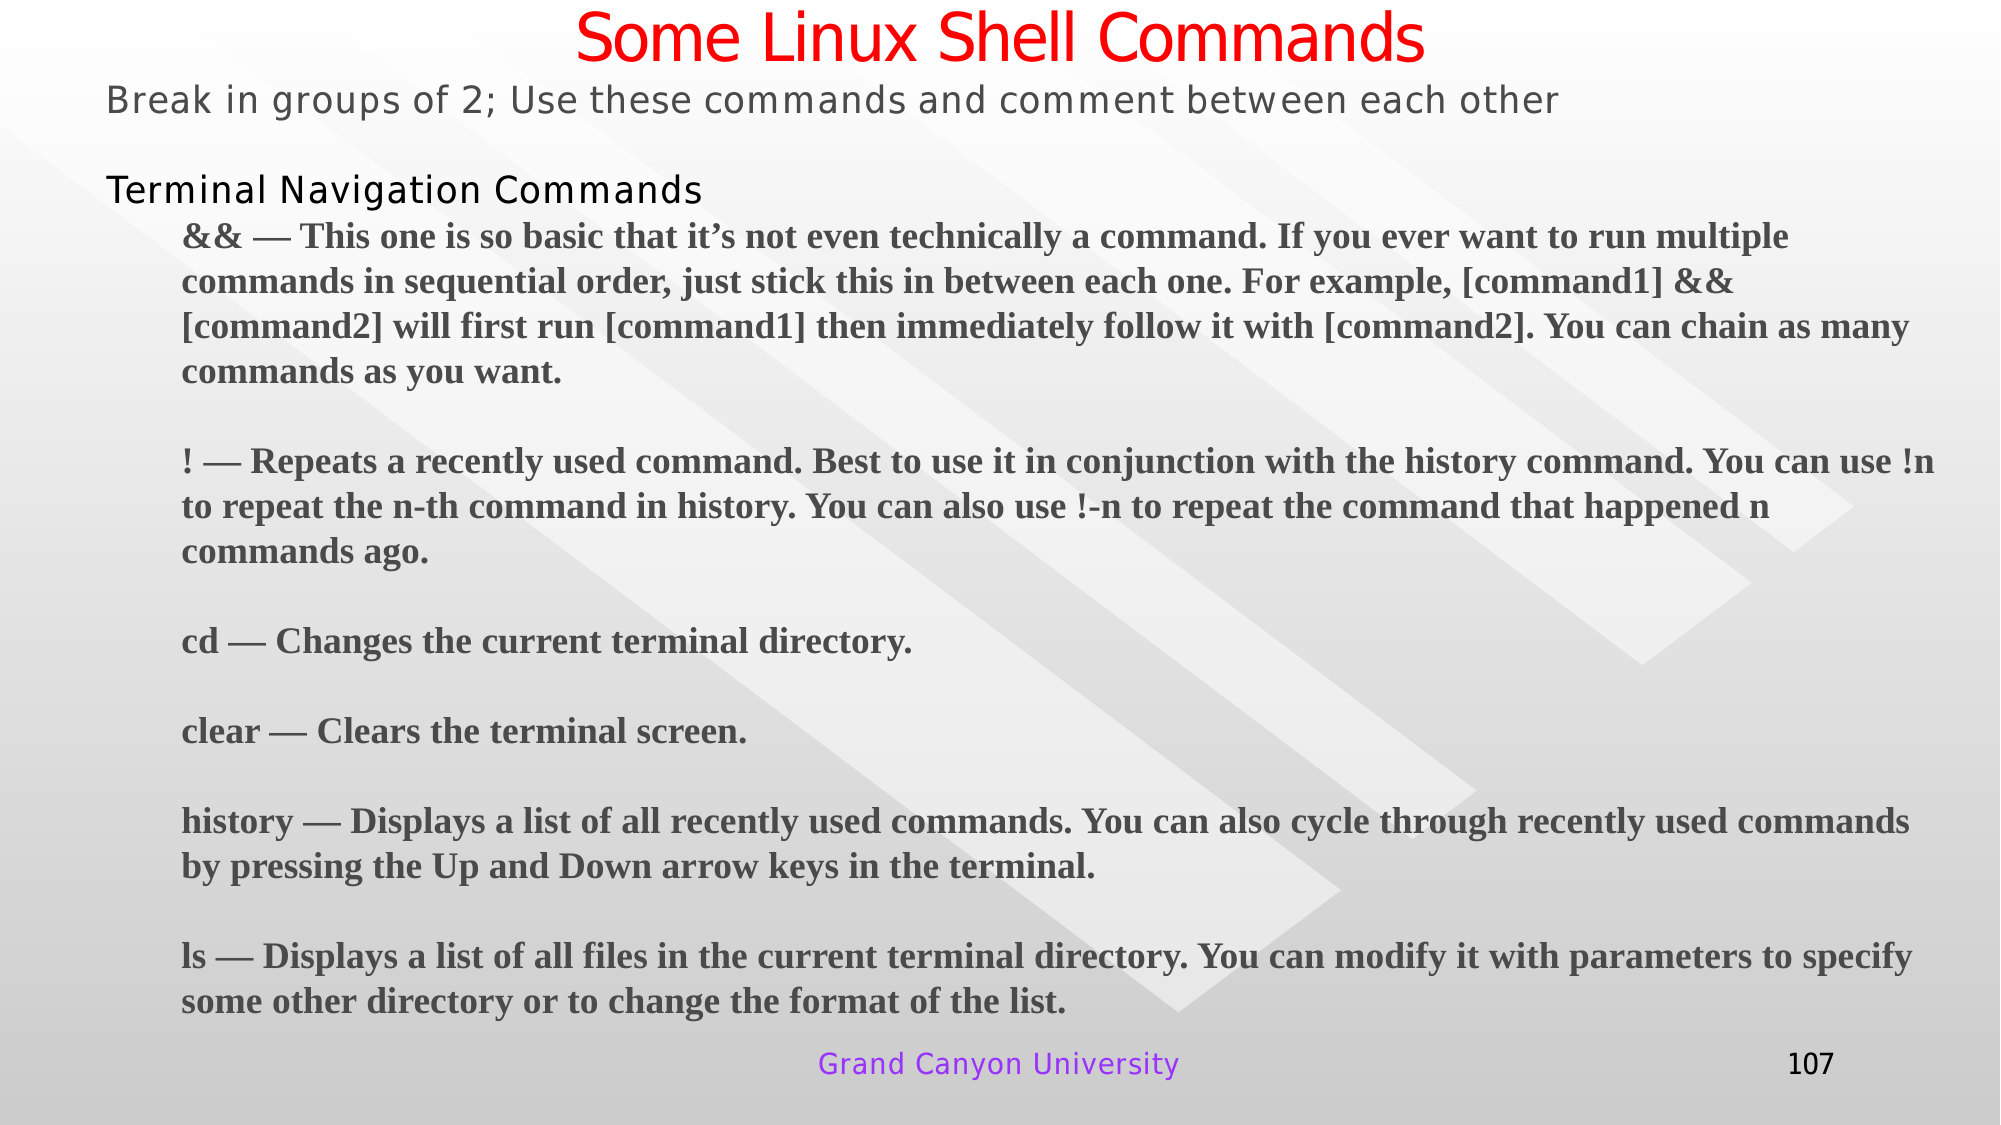

# Some Linux Shell Commands
Break in groups of 2; Use these commands and comment between each other

Terminal Navigation Commands
&& — This one is so basic that it’s not even technically a command. If you ever want to run multiple commands in sequential order, just stick this in between each one. For example, [command1] && [command2] will first run [command1] then immediately follow it with [command2]. You can chain as many commands as you want.

! — Repeats a recently used command. Best to use it in conjunction with the history command. You can use !n to repeat the n-th command in history. You can also use !-n to repeat the command that happened n commands ago.

cd — Changes the current terminal directory.

clear — Clears the terminal screen.

history — Displays a list of all recently used commands. You can also cycle through recently used commands by pressing the Up and Down arrow keys in the terminal.

ls — Displays a list of all files in the current terminal directory. You can modify it with parameters to specify some other directory or to change the format of the list.
Grand Canyon University
107